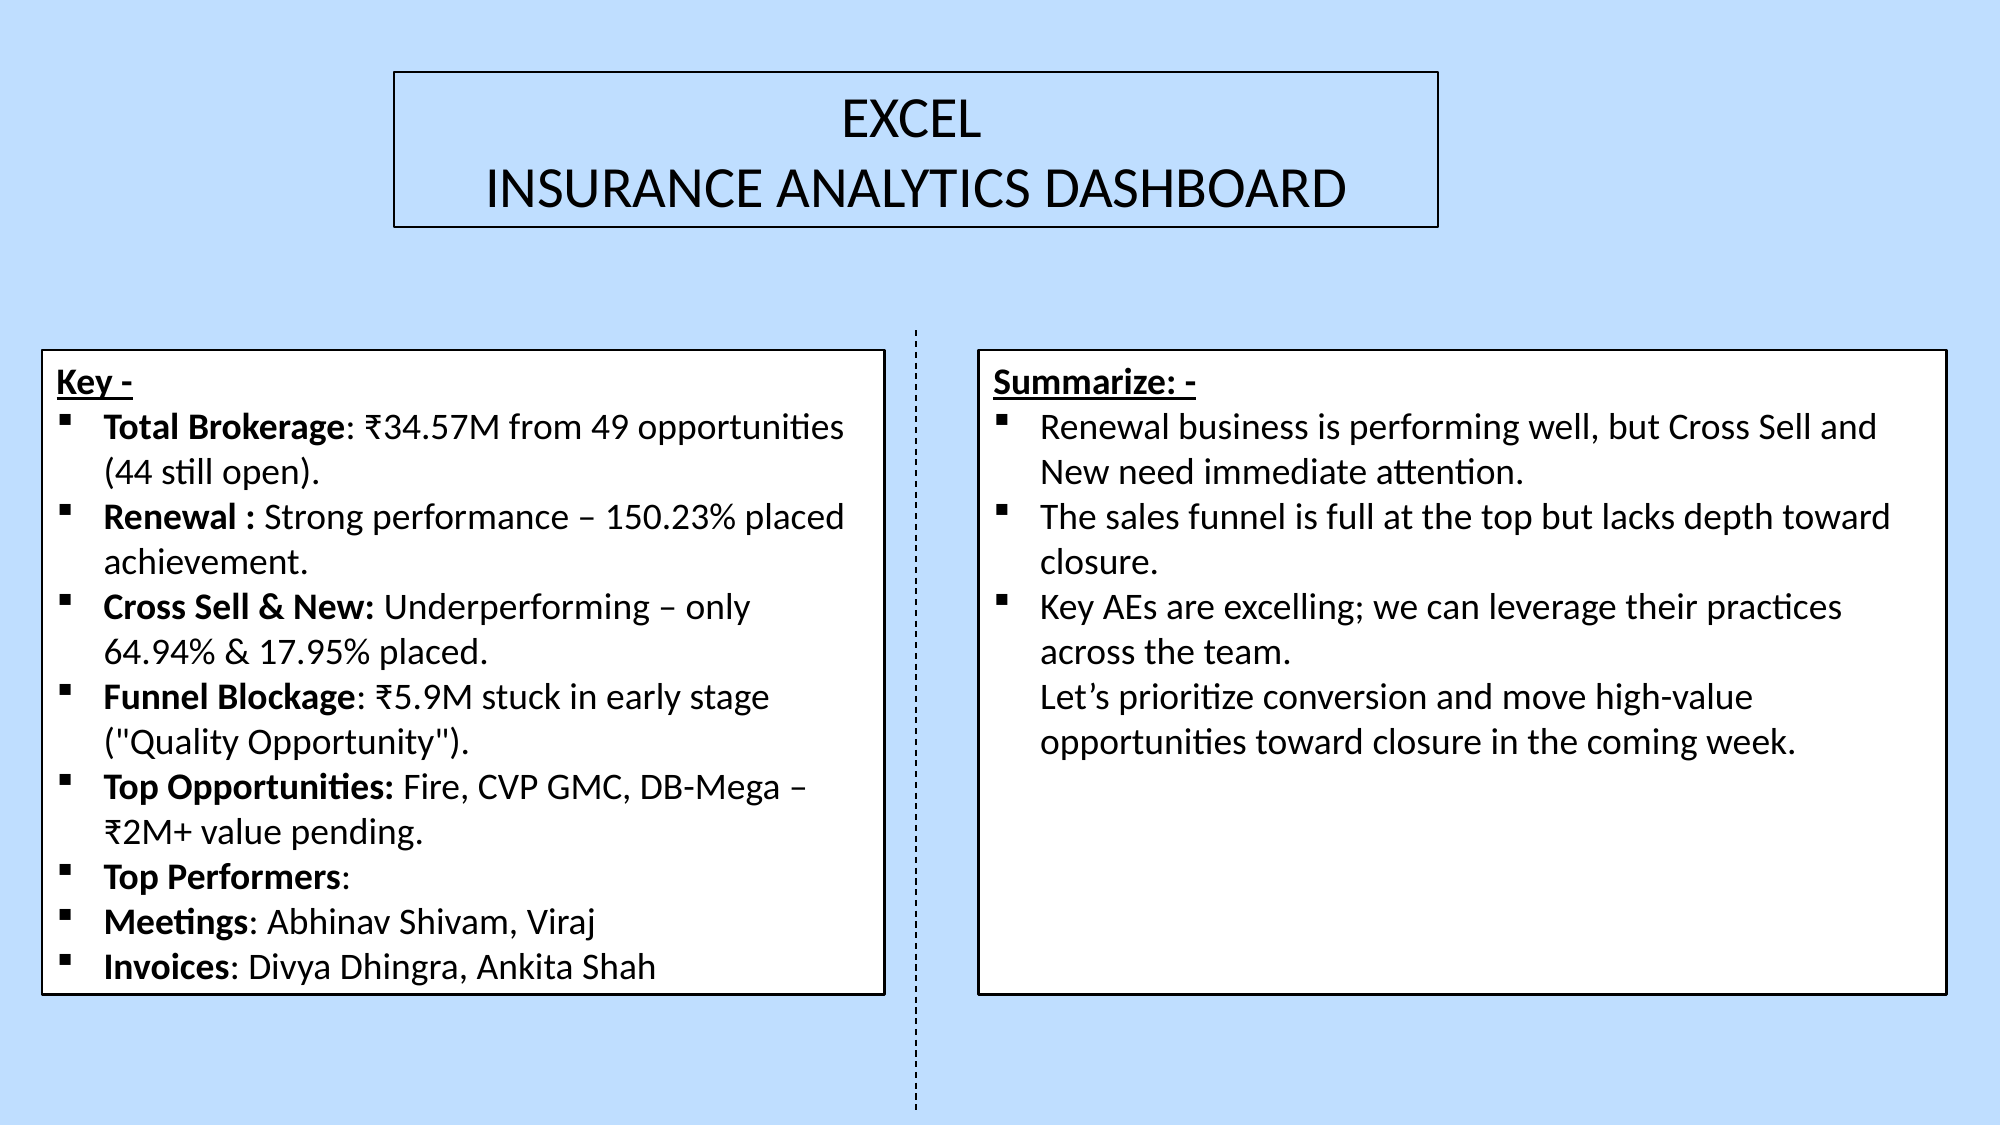

EXCEL
INSURANCE ANALYTICS DASHBOARD
Key -
Total Brokerage: ₹34.57M from 49 opportunities (44 still open).
Renewal : Strong performance – 150.23% placed achievement.
Cross Sell & New: Underperforming – only 64.94% & 17.95% placed.
Funnel Blockage: ₹5.9M stuck in early stage ("Quality Opportunity").
Top Opportunities: Fire, CVP GMC, DB-Mega – ₹2M+ value pending.
Top Performers:
Meetings: Abhinav Shivam, Viraj
Invoices: Divya Dhingra, Ankita Shah
Summarize: -
Renewal business is performing well, but Cross Sell and New need immediate attention.
The sales funnel is full at the top but lacks depth toward closure.
Key AEs are excelling; we can leverage their practices across the team.
Let’s prioritize conversion and move high-value opportunities toward closure in the coming week.